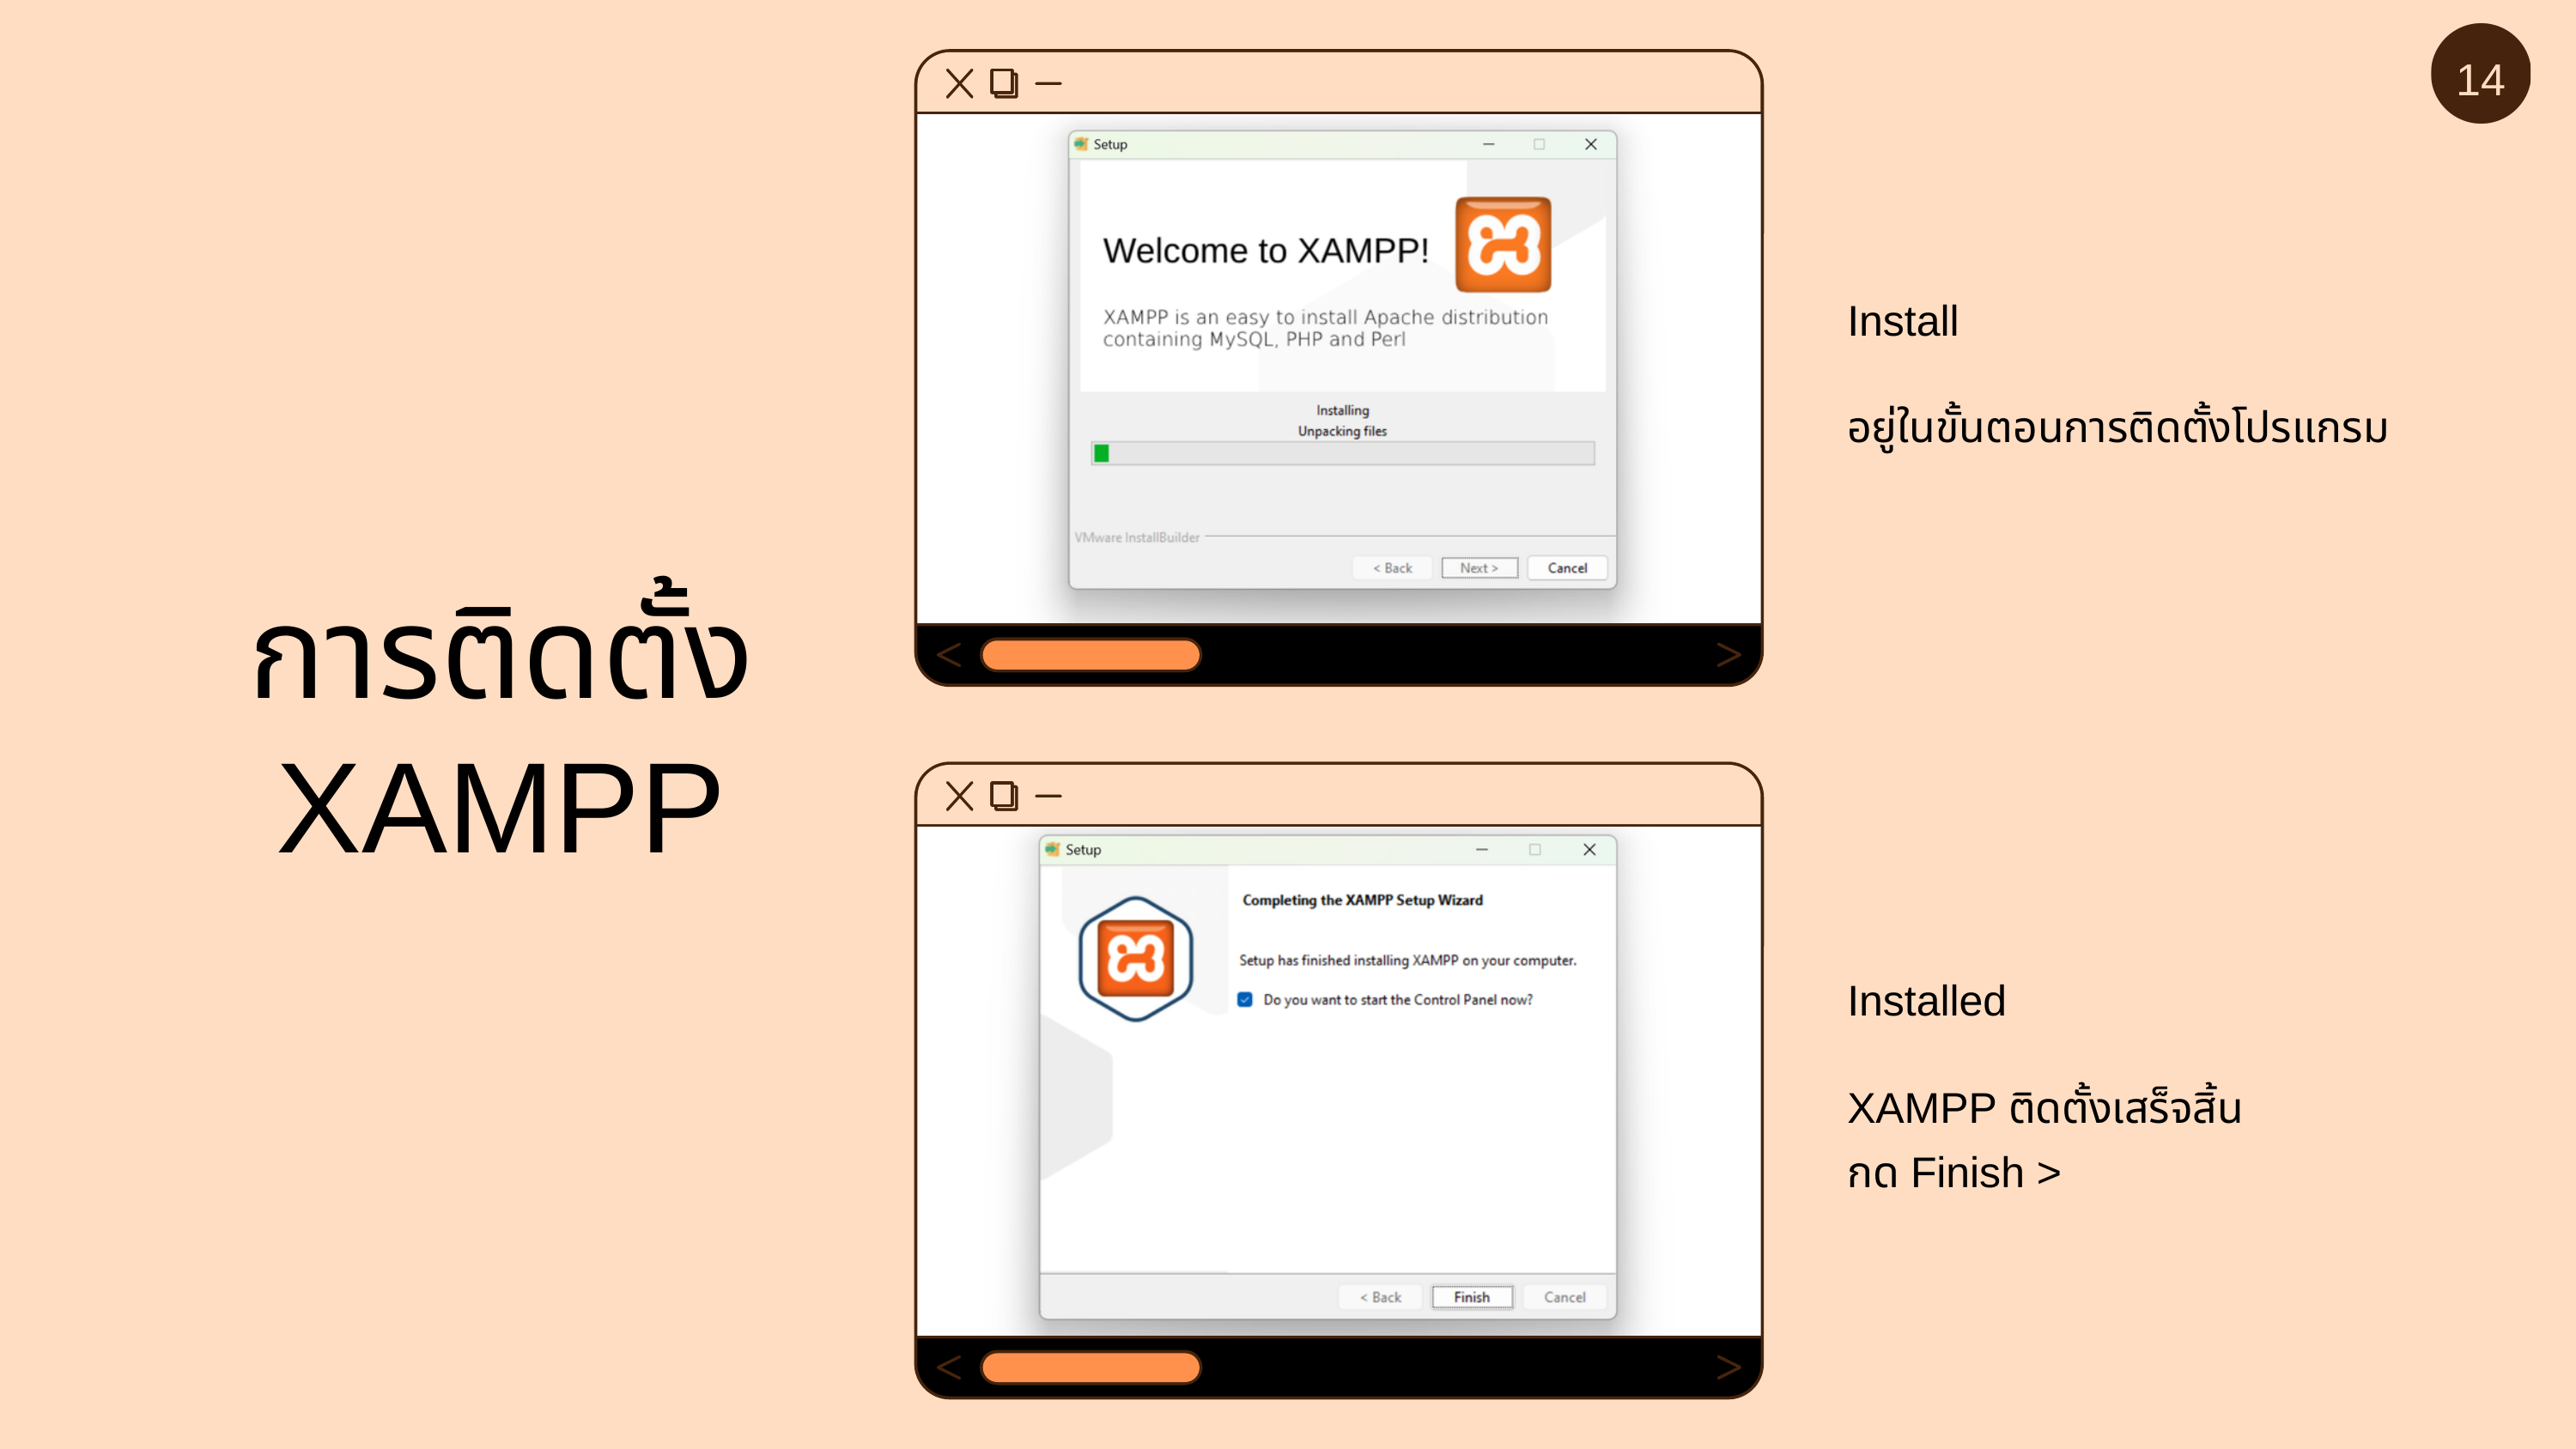

14

Install
อยู่ในขั้นตอนการติดตั้งโปรแกรม
การติดตั้ง XAMPP

Installed
XAMPP ติดตั้งเสร็จสิ้น
กด Finish >